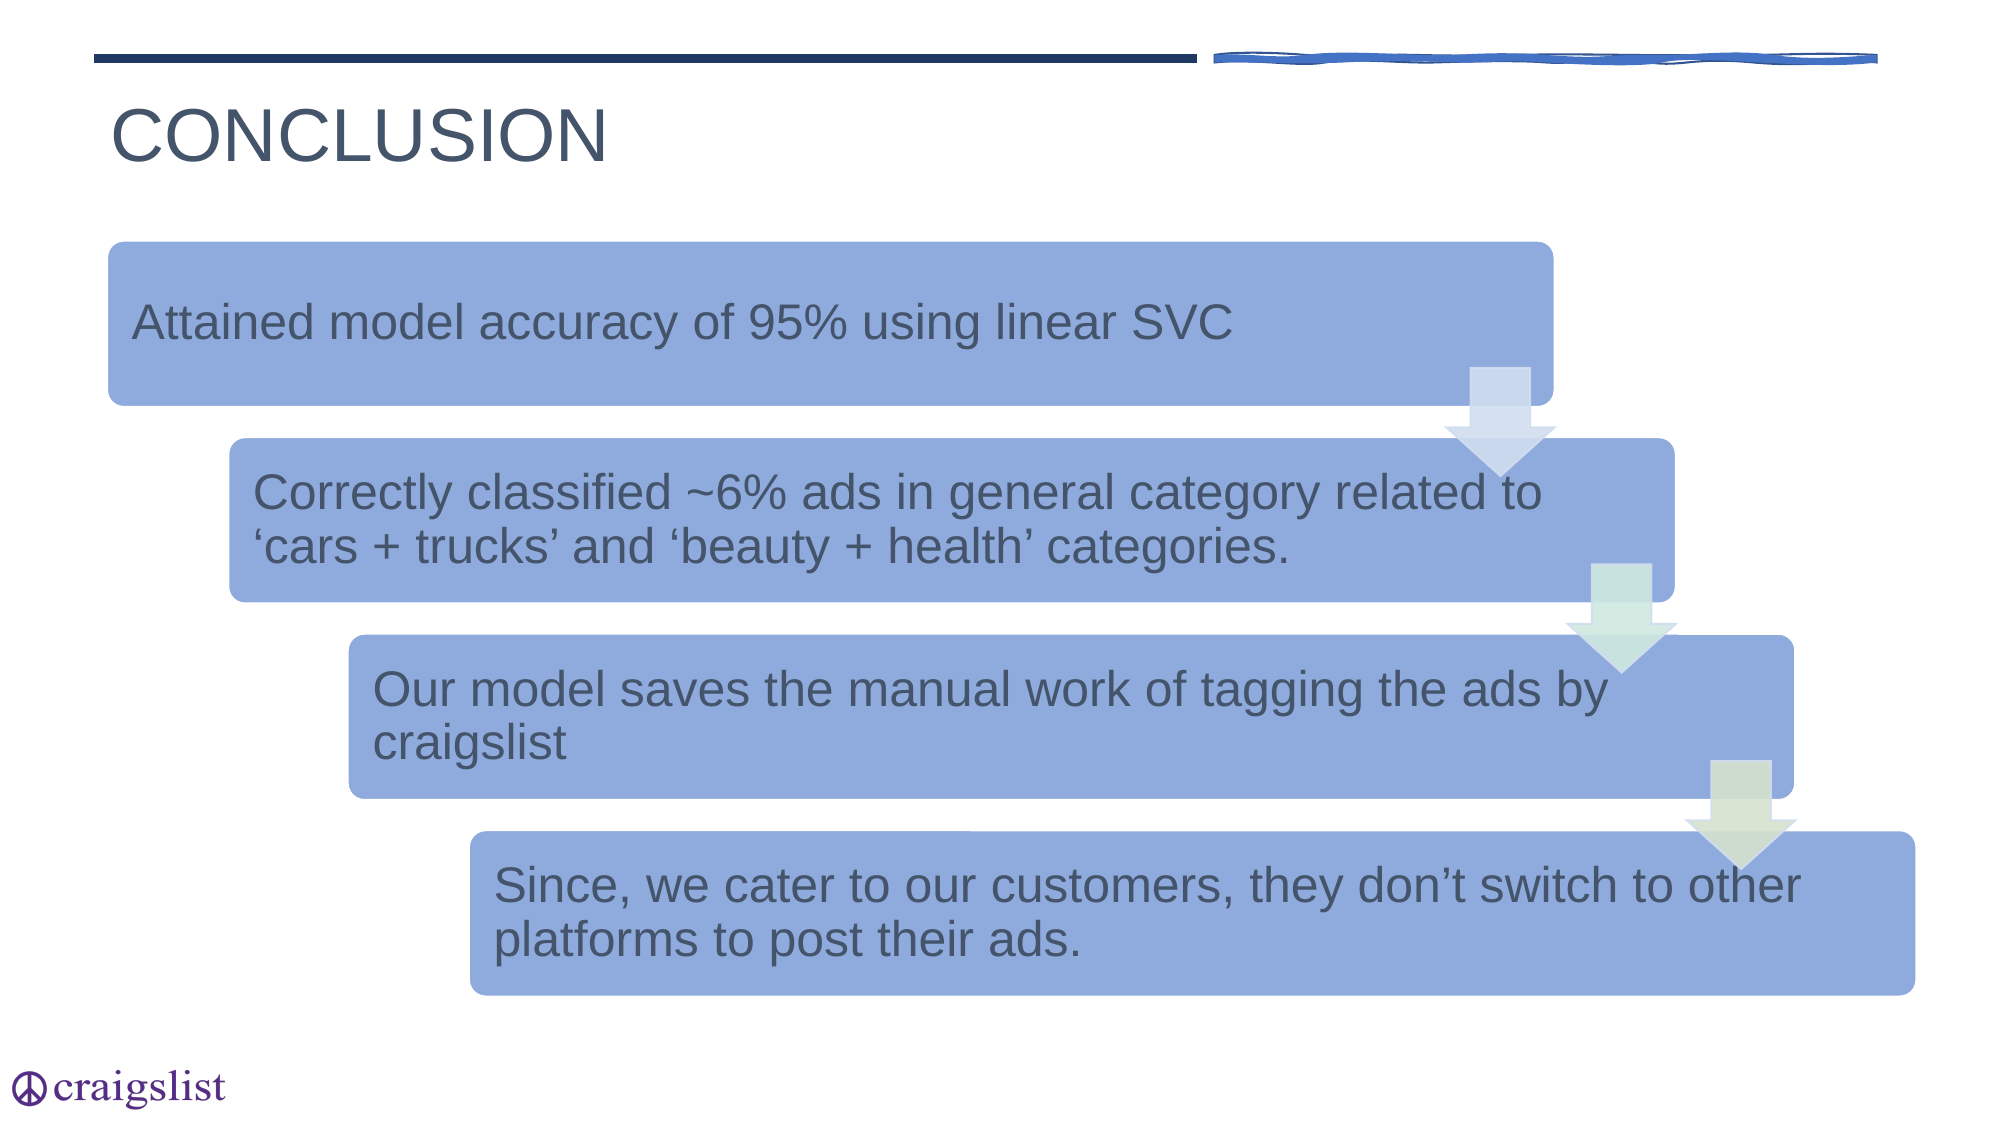

# CONCLUSION
Attained model accuracy of 95% using linear SVC
Correctly classified ~6% ads in general category related to ‘cars + trucks’ and ‘beauty + health’ categories.
Our model saves the manual work of tagging the ads by craigslist
Since, we cater to our customers, they don’t switch to other platforms to post their ads.